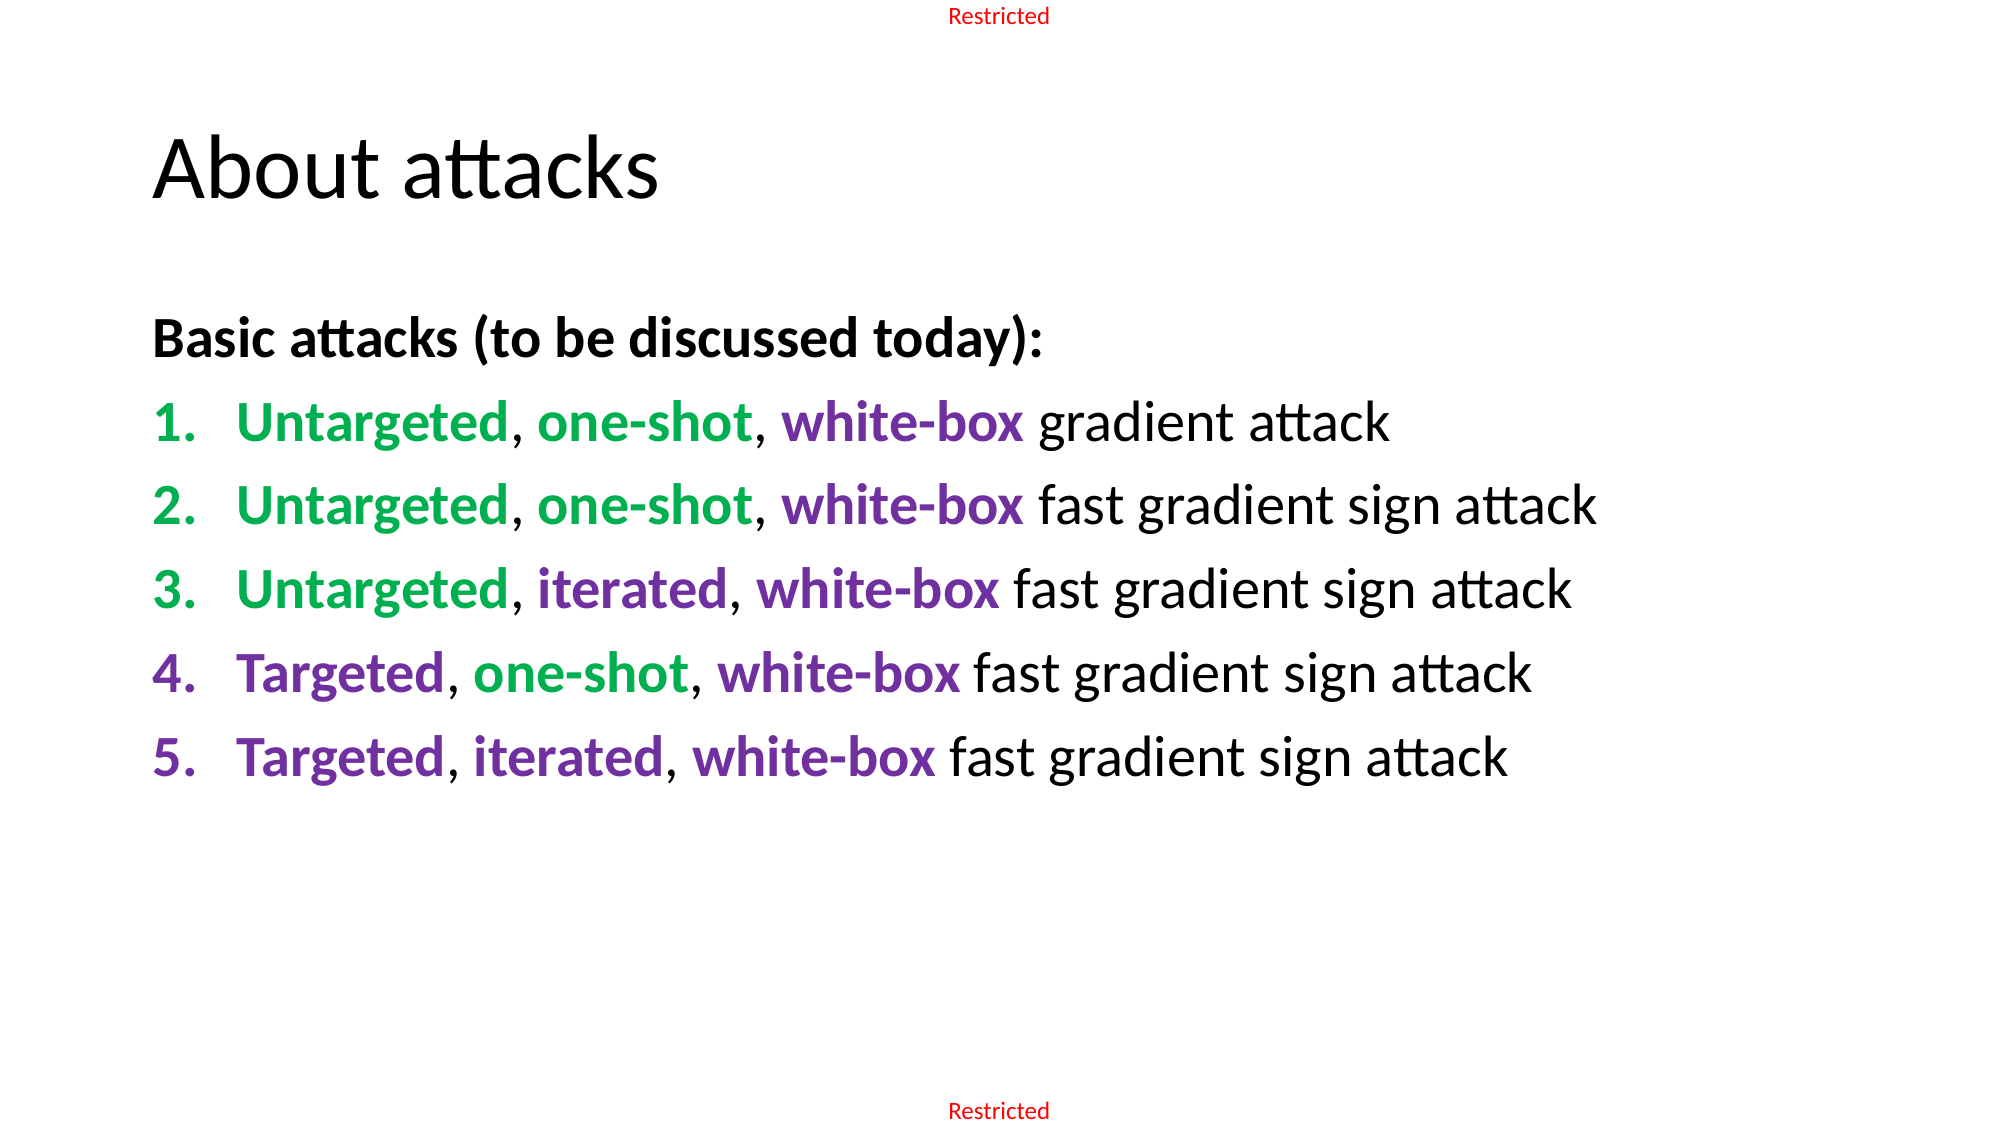

# About attacks
Basic attacks (to be discussed today):
Untargeted, one-shot, white-box gradient attack
Untargeted, one-shot, white-box fast gradient sign attack
Untargeted, iterated, white-box fast gradient sign attack
Targeted, one-shot, white-box fast gradient sign attack
Targeted, iterated, white-box fast gradient sign attack